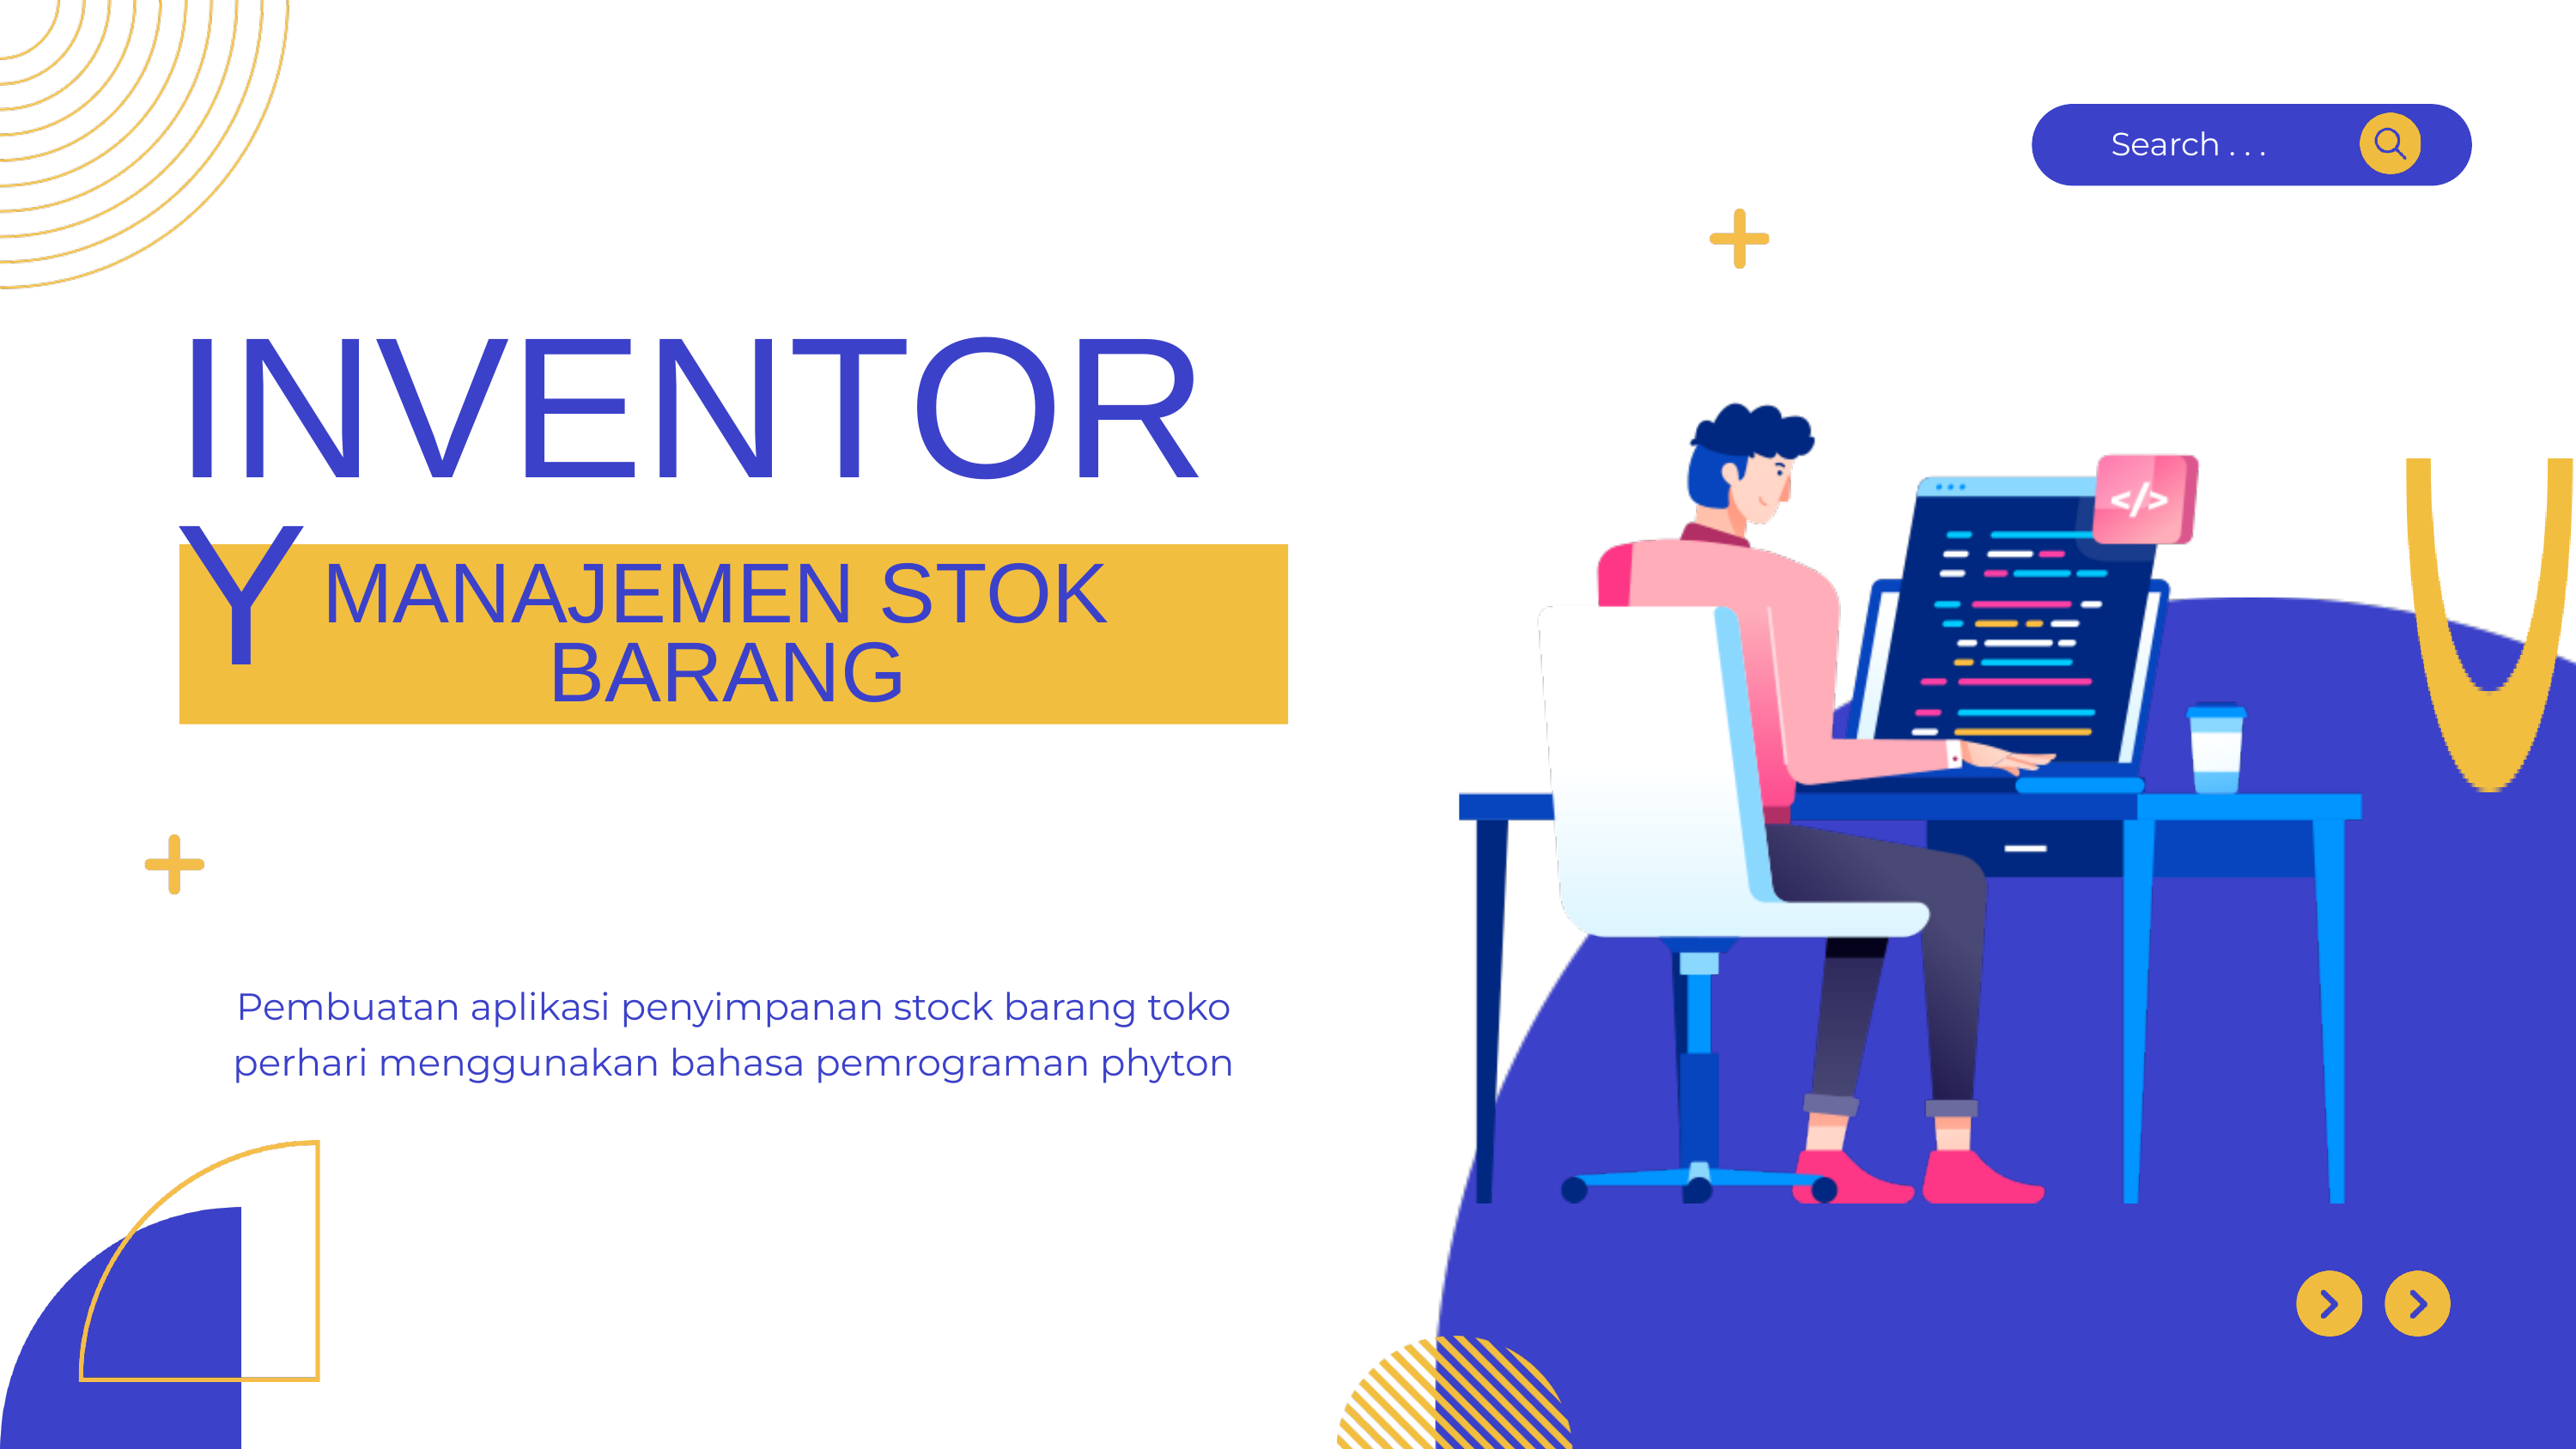

Search . . .

INVENTORY

MANAJEMEN STOK  BARANG

Pembuatan aplikasi penyimpanan stock barang toko perhari menggunakan bahasa pemrograman phyton